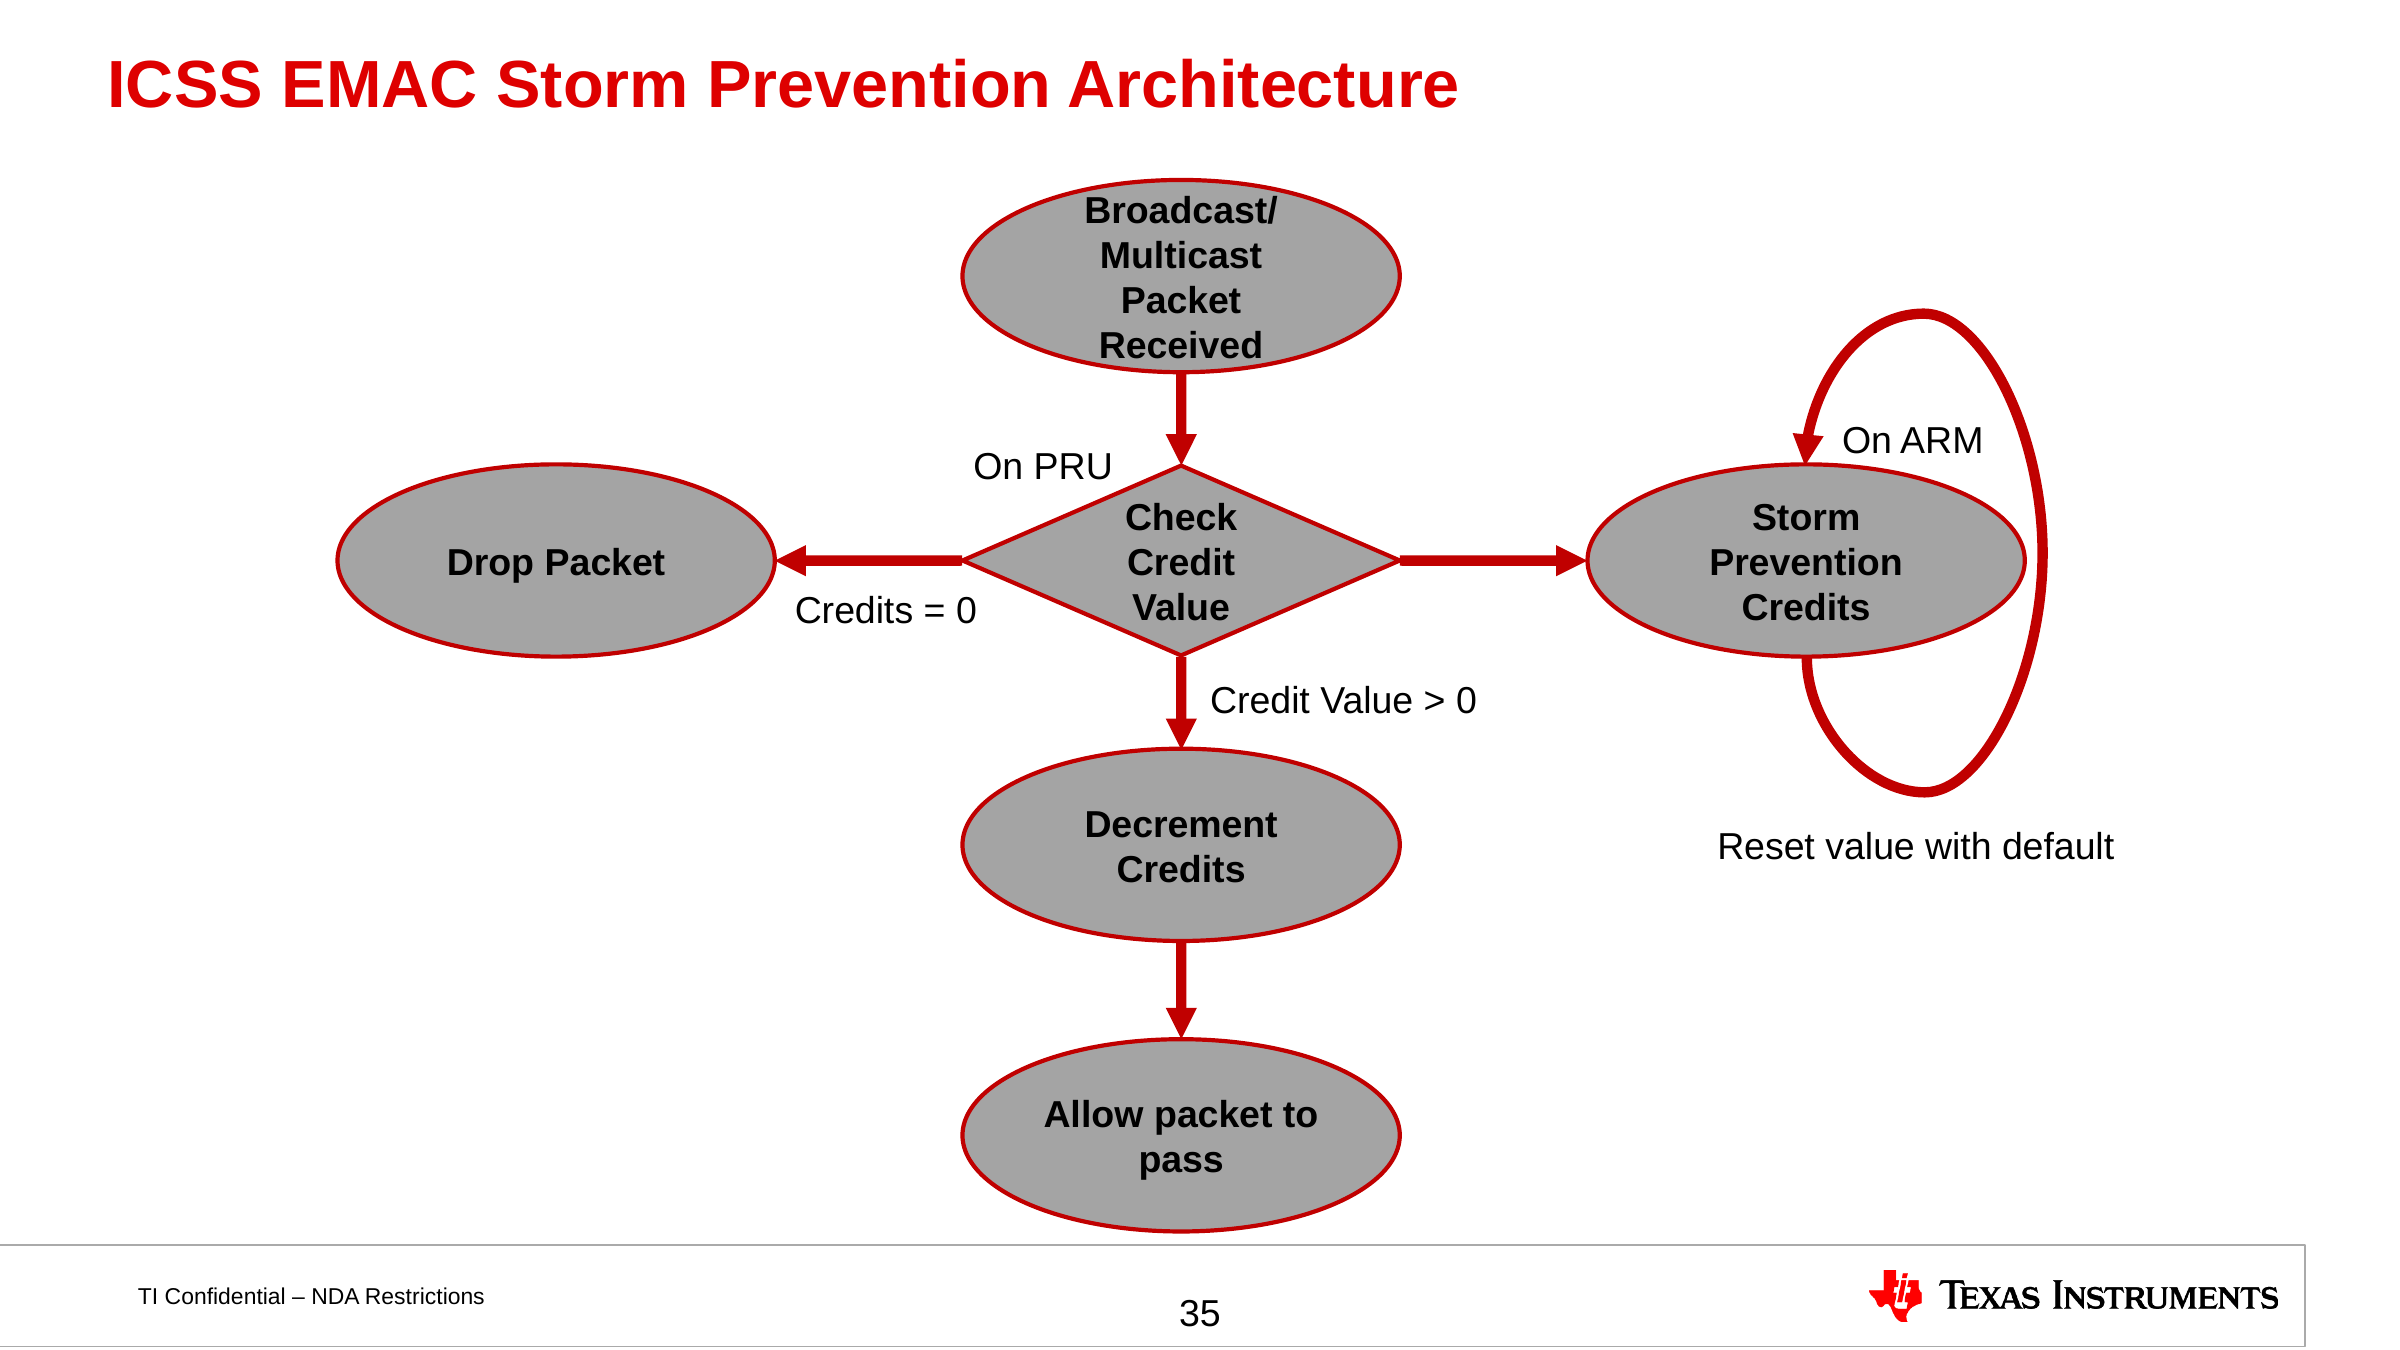

ICSS EMAC Storm Prevention Architecture
Broadcast/
Multicast Packet Received

On ARM
On PRU
Drop Packet
Storm Prevention Credits
Check Credit Value

Credits = 0

Credit Value > 0
Decrement Credits
Reset value with default

Allow packet to pass
35